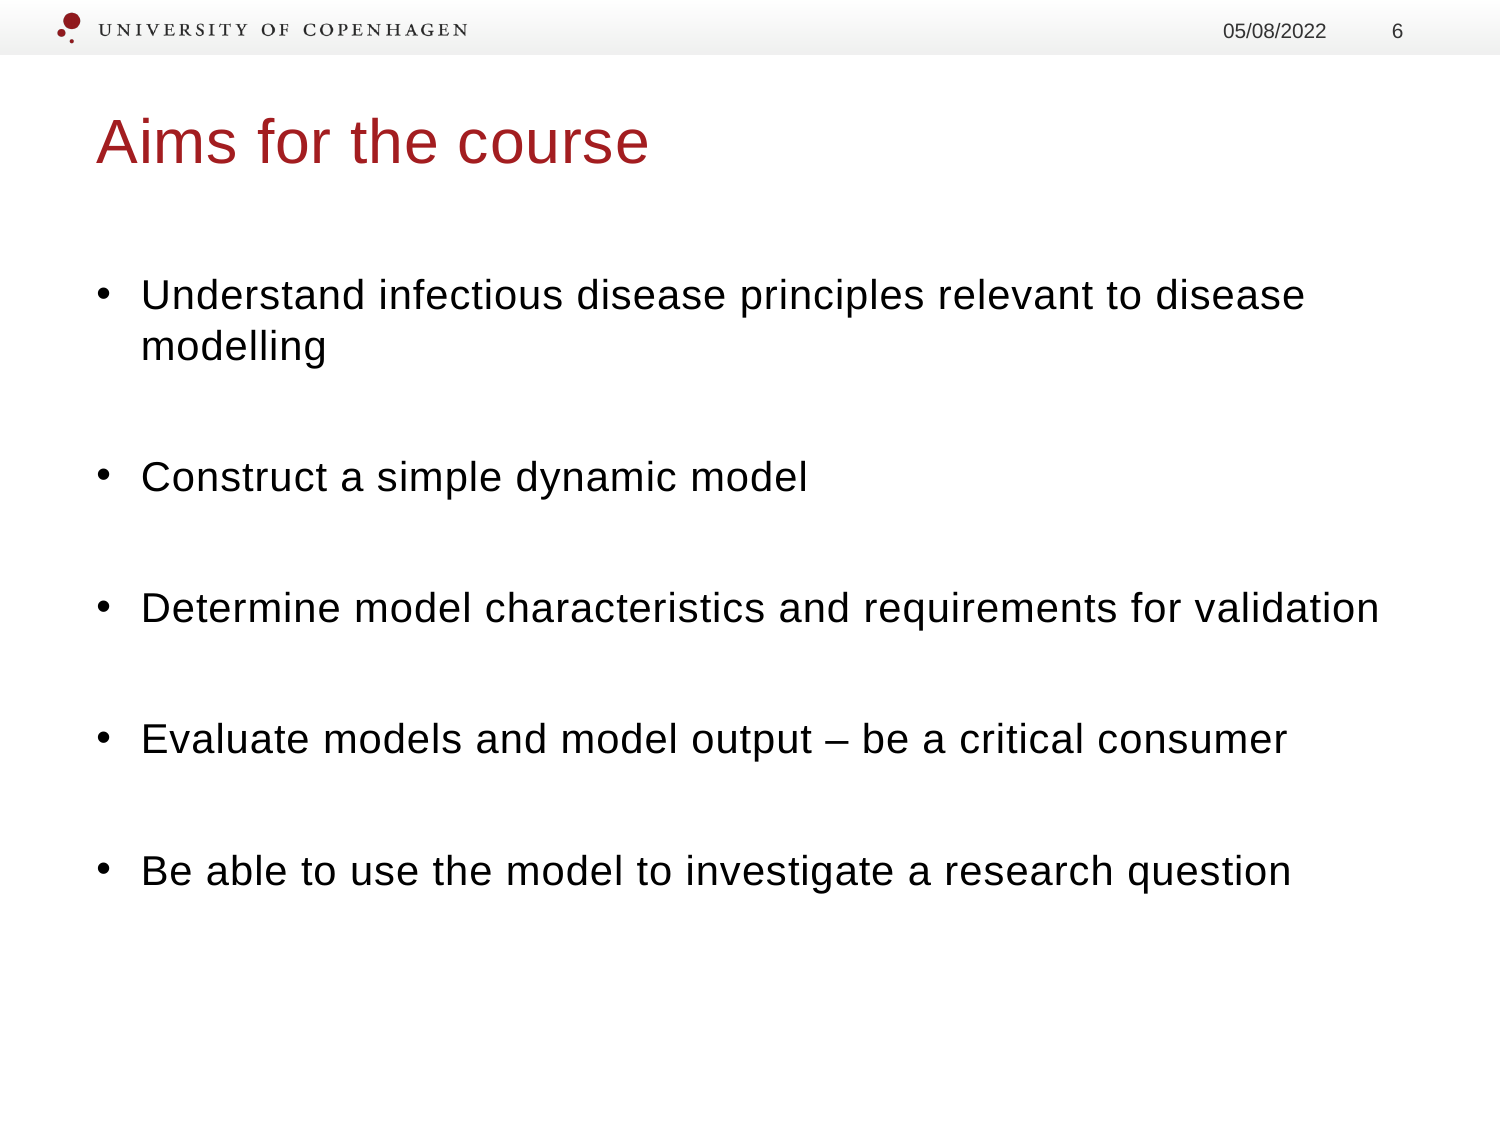

05/08/2022
6
# Aims for the course
Understand infectious disease principles relevant to disease modelling

Construct a simple dynamic model

Determine model characteristics and requirements for validation

Evaluate models and model output – be a critical consumer

Be able to use the model to investigate a research question